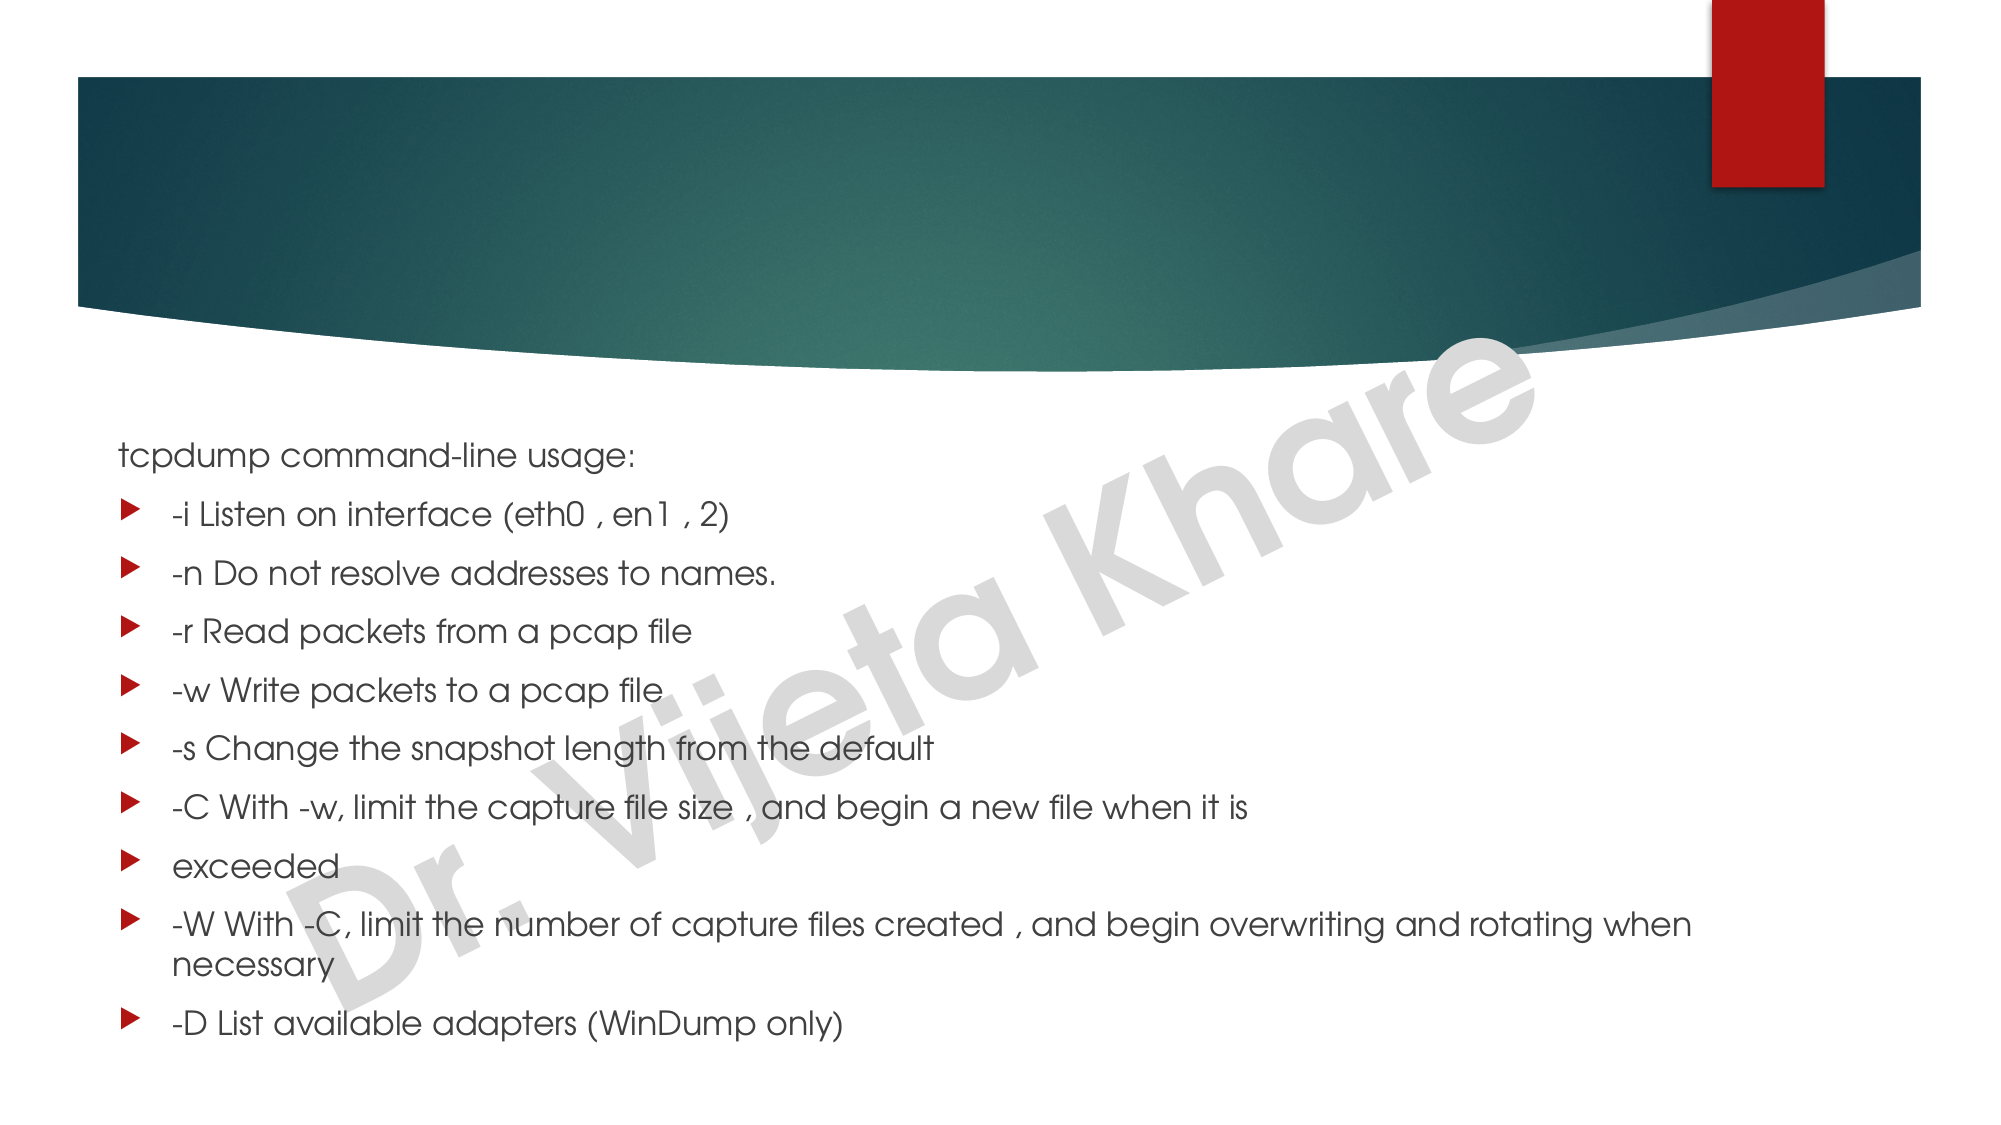

#
tcpdump command-line usage:
-i Listen on interface (eth0 , en1 , 2)
-n Do not resolve addresses to names.
-r Read packets from a pcap file
-w Write packets to a pcap file
-s Change the snapshot length from the default
-C With -w, limit the capture file size , and begin a new file when it is
exceeded
-W With -C, limit the number of capture files created , and begin overwriting and rotating when necessary
-D List available adapters (WinDump only)